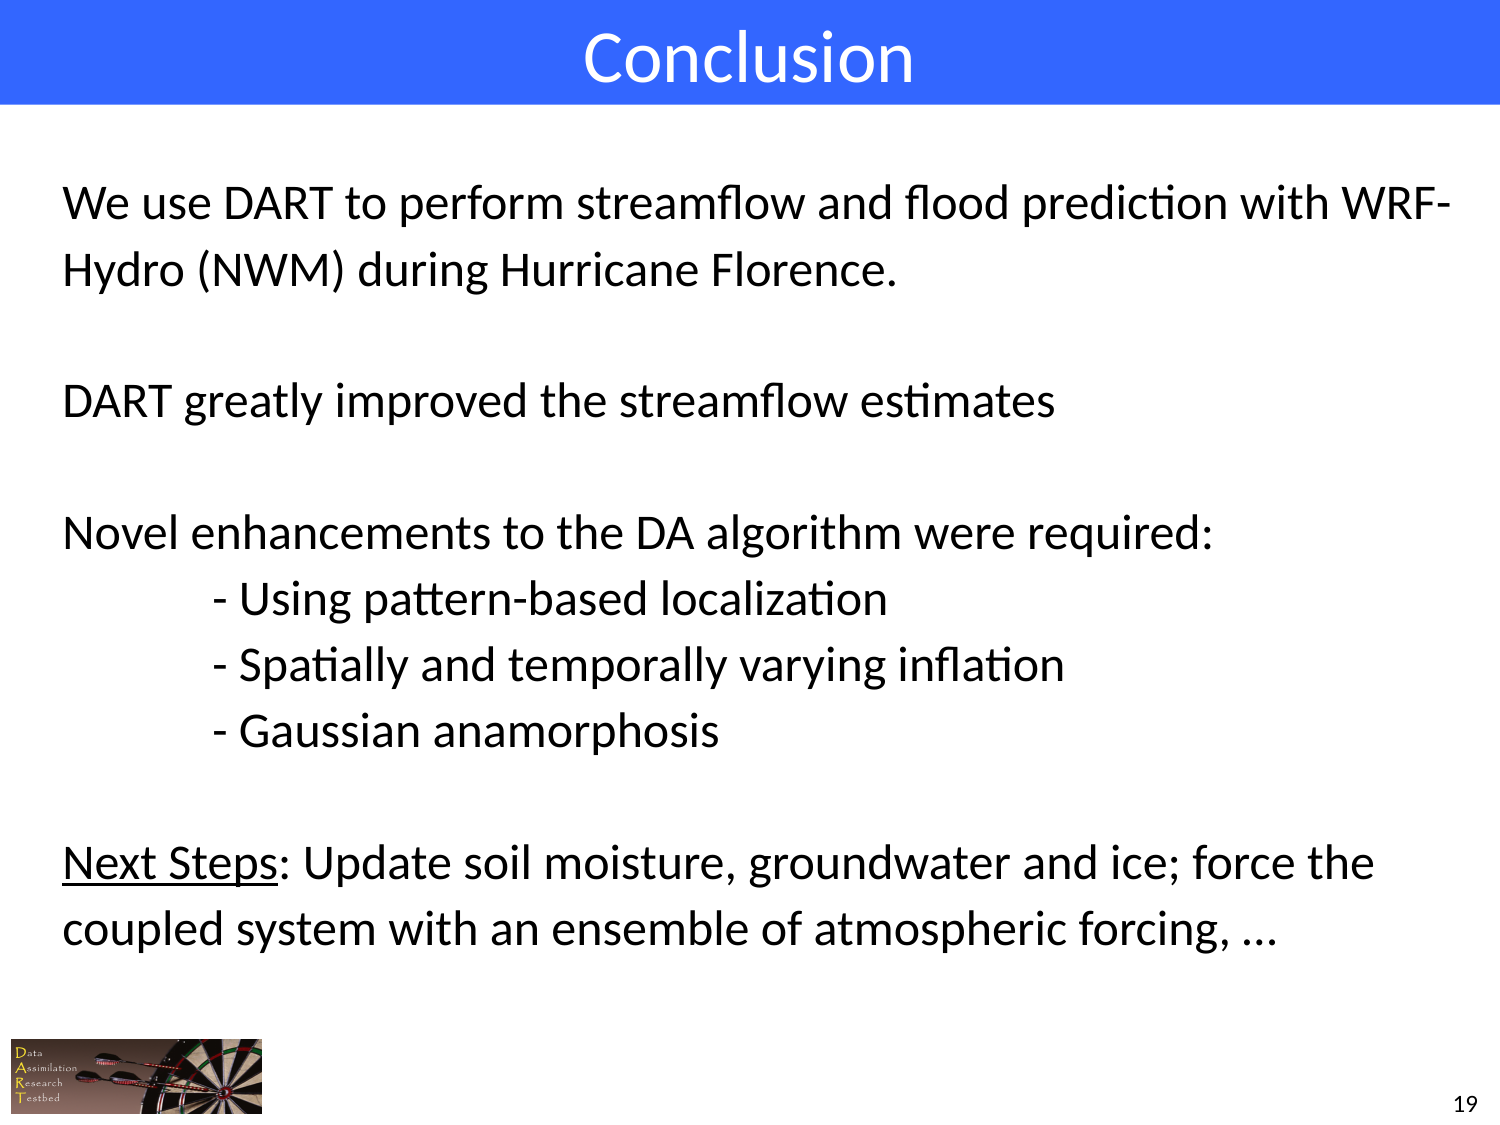

# Conclusion
We use DART to perform streamflow and flood prediction with WRF-Hydro (NWM) during Hurricane Florence.

DART greatly improved the streamflow estimates

Novel enhancements to the DA algorithm were required:
	- Using pattern-based localization
	- Spatially and temporally varying inflation
	- Gaussian anamorphosis

Next Steps: Update soil moisture, groundwater and ice; force the coupled system with an ensemble of atmospheric forcing, …
19